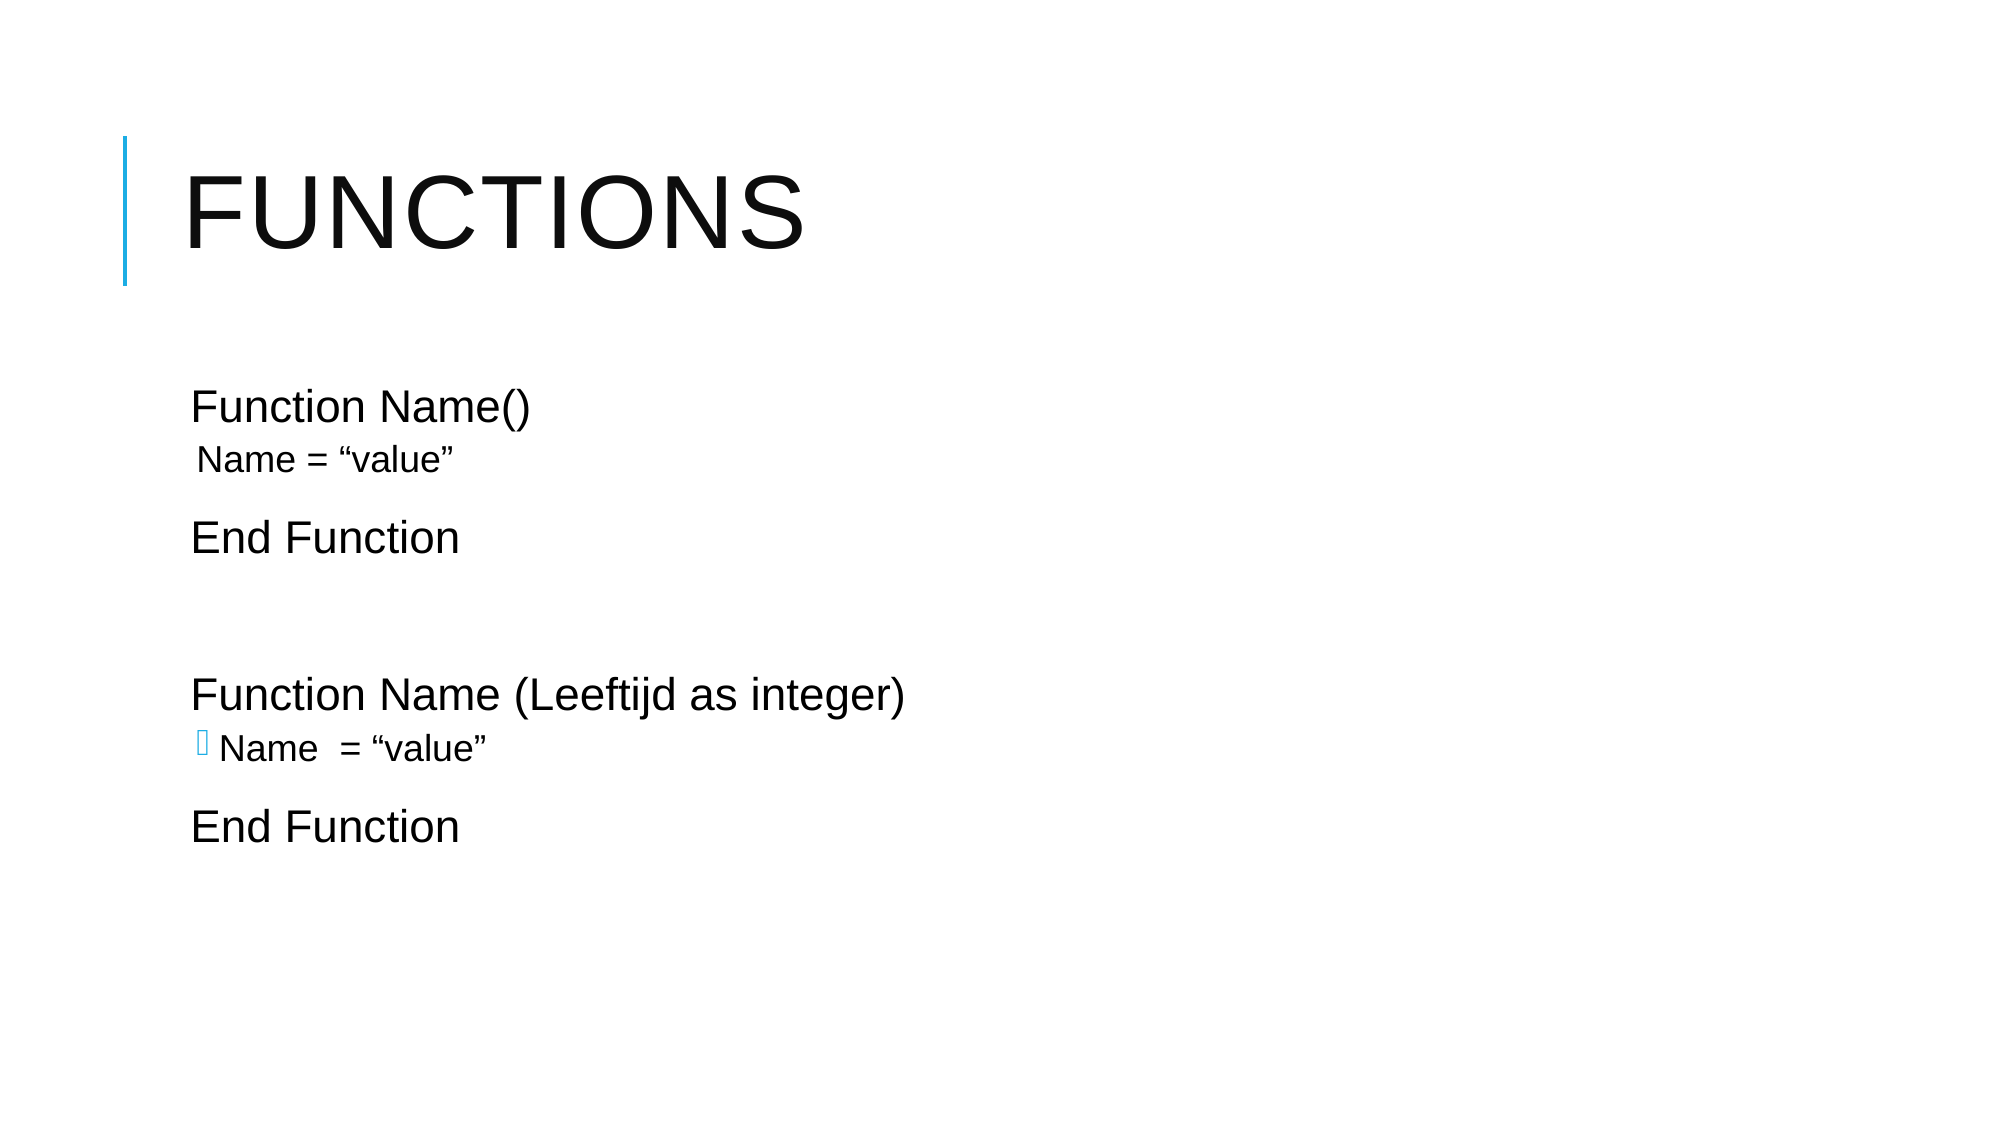

# Functions
Function Name()
Name = “value”
End Function

Function Name (Leeftijd as integer)
Name  = “value”
End Function